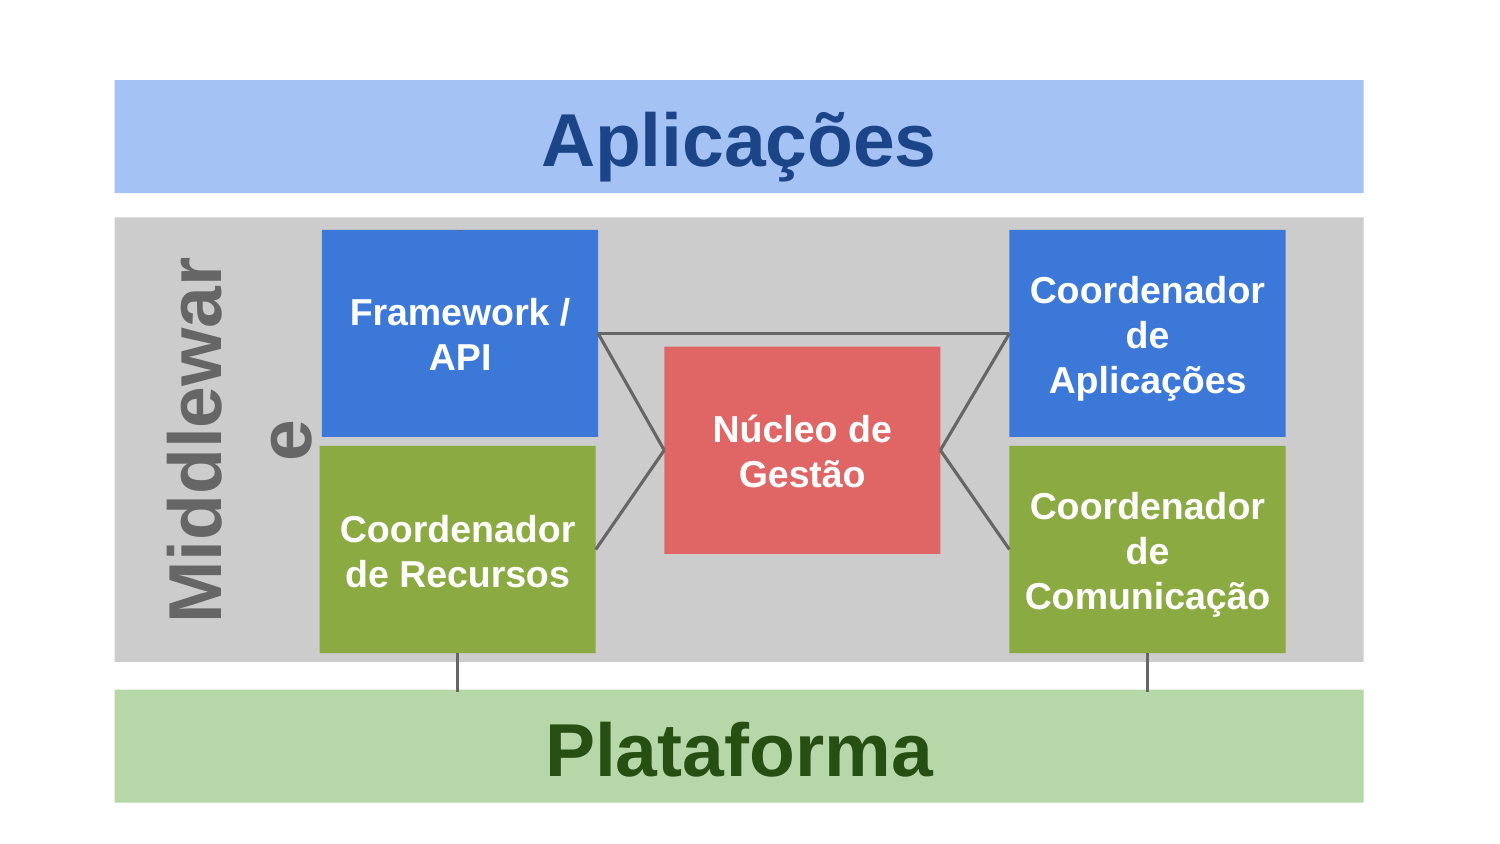

Aplicações

Framework / API
Coordenador de Aplicações
Núcleo de Gestão
Middleware
Coordenador de Recursos
Coordenador de Comunicação
Plataforma